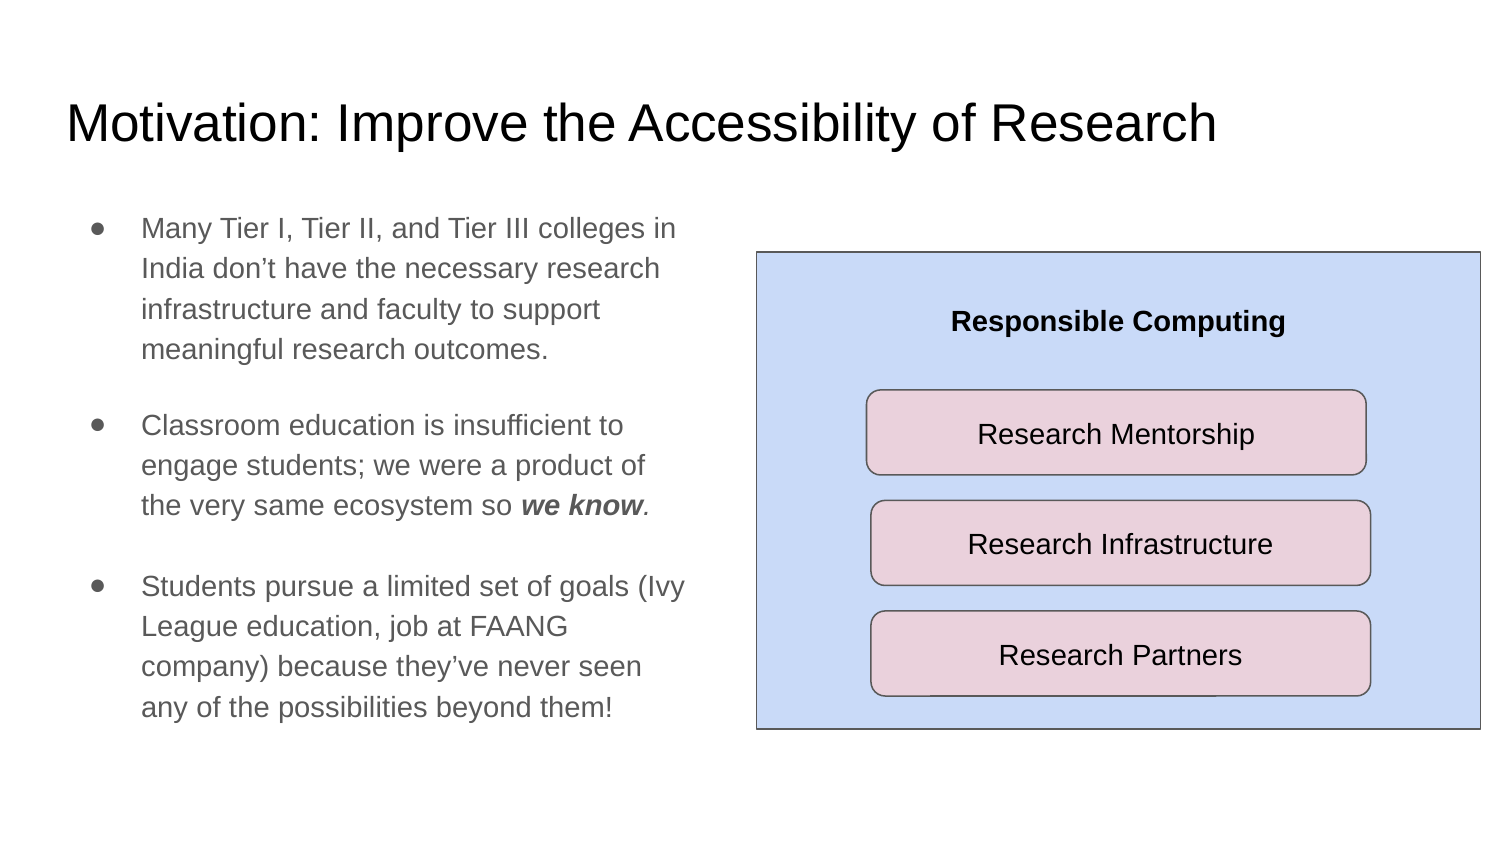

# Motivation: Improve the Accessibility of Research
Many Tier I, Tier II, and Tier III colleges in India don’t have the necessary research infrastructure and faculty to support meaningful research outcomes.
Classroom education is insufficient to engage students; we were a product of the very same ecosystem so we know.
Students pursue a limited set of goals (Ivy League education, job at FAANG company) because they’ve never seen any of the possibilities beyond them!

Responsible Computing
Research Mentorship
Research Infrastructure
Research Partners